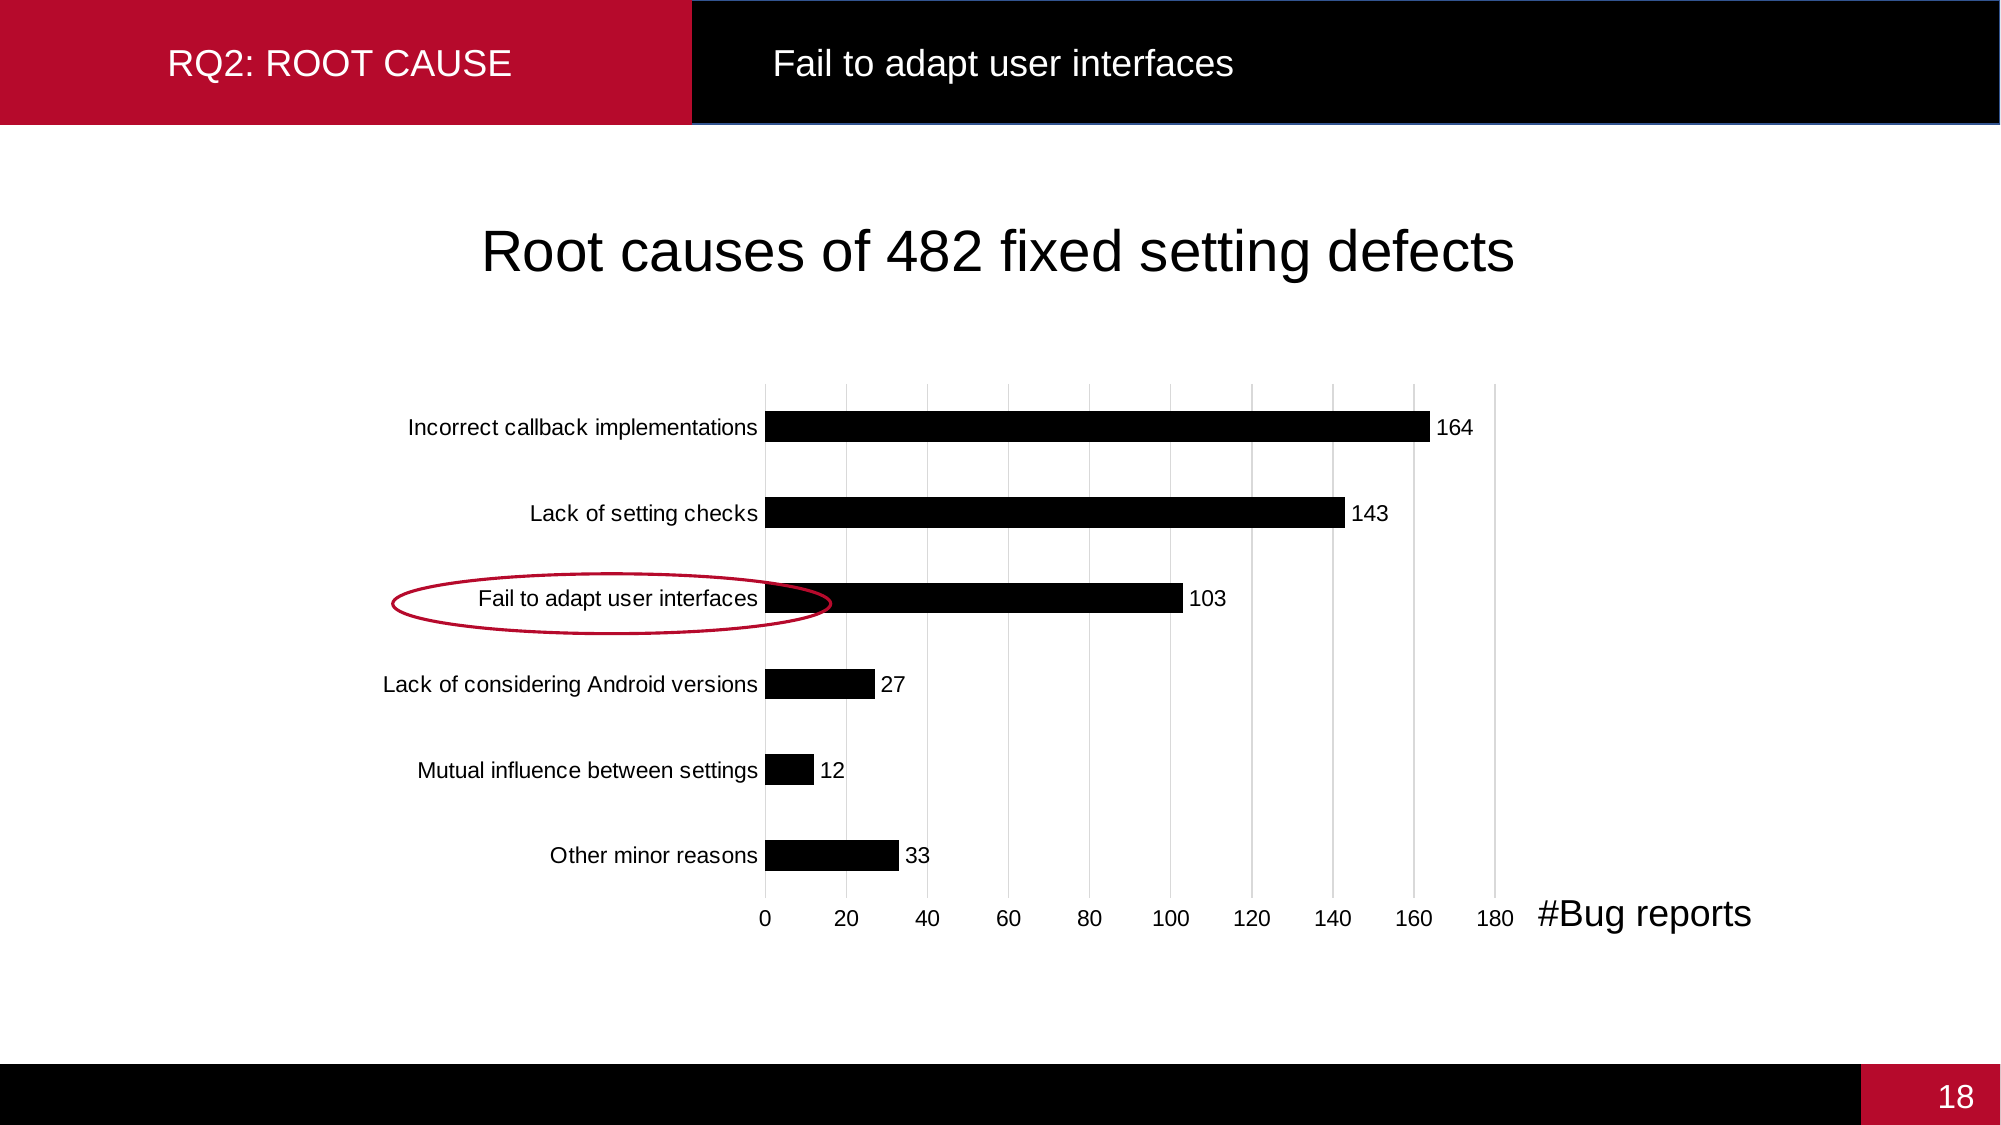

RQ2: ROOT CAUSE
Fail to adapt user interfaces
#
Root causes of 482 fixed setting defects

### Chart

| Category |  |
|---|---|
| Other minor reasons | 33.0 |
| Mutual influence between settings | 12.0 |
| Lack of considering Android versions | 27.0 |
| Fail to adapt user interfaces | 103.0 |
| Lack of setting checks | 143.0 |
| Incorrect callback implementations | 164.0 |
#Bug reports
18